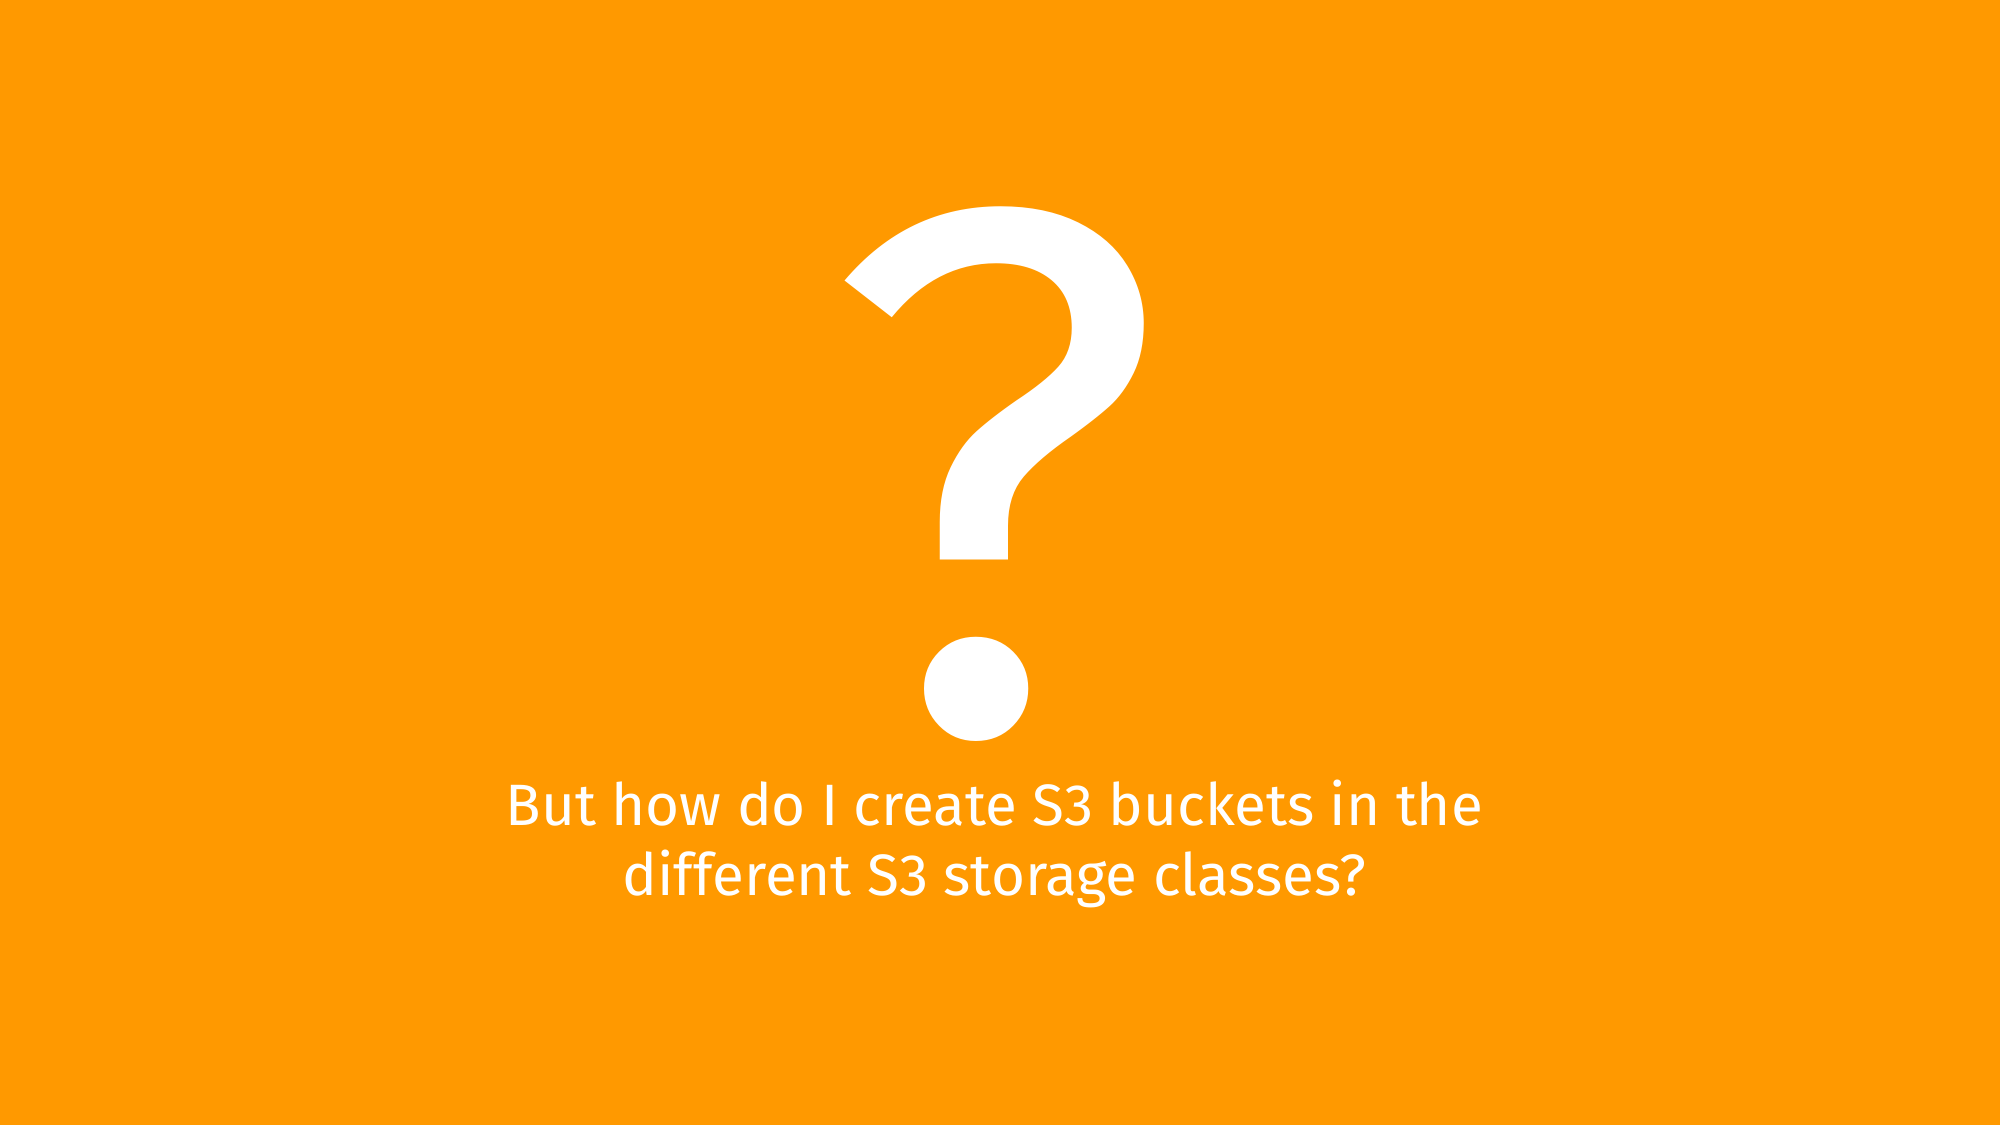

?
But how do I create S3 buckets in the different S3 storage classes?